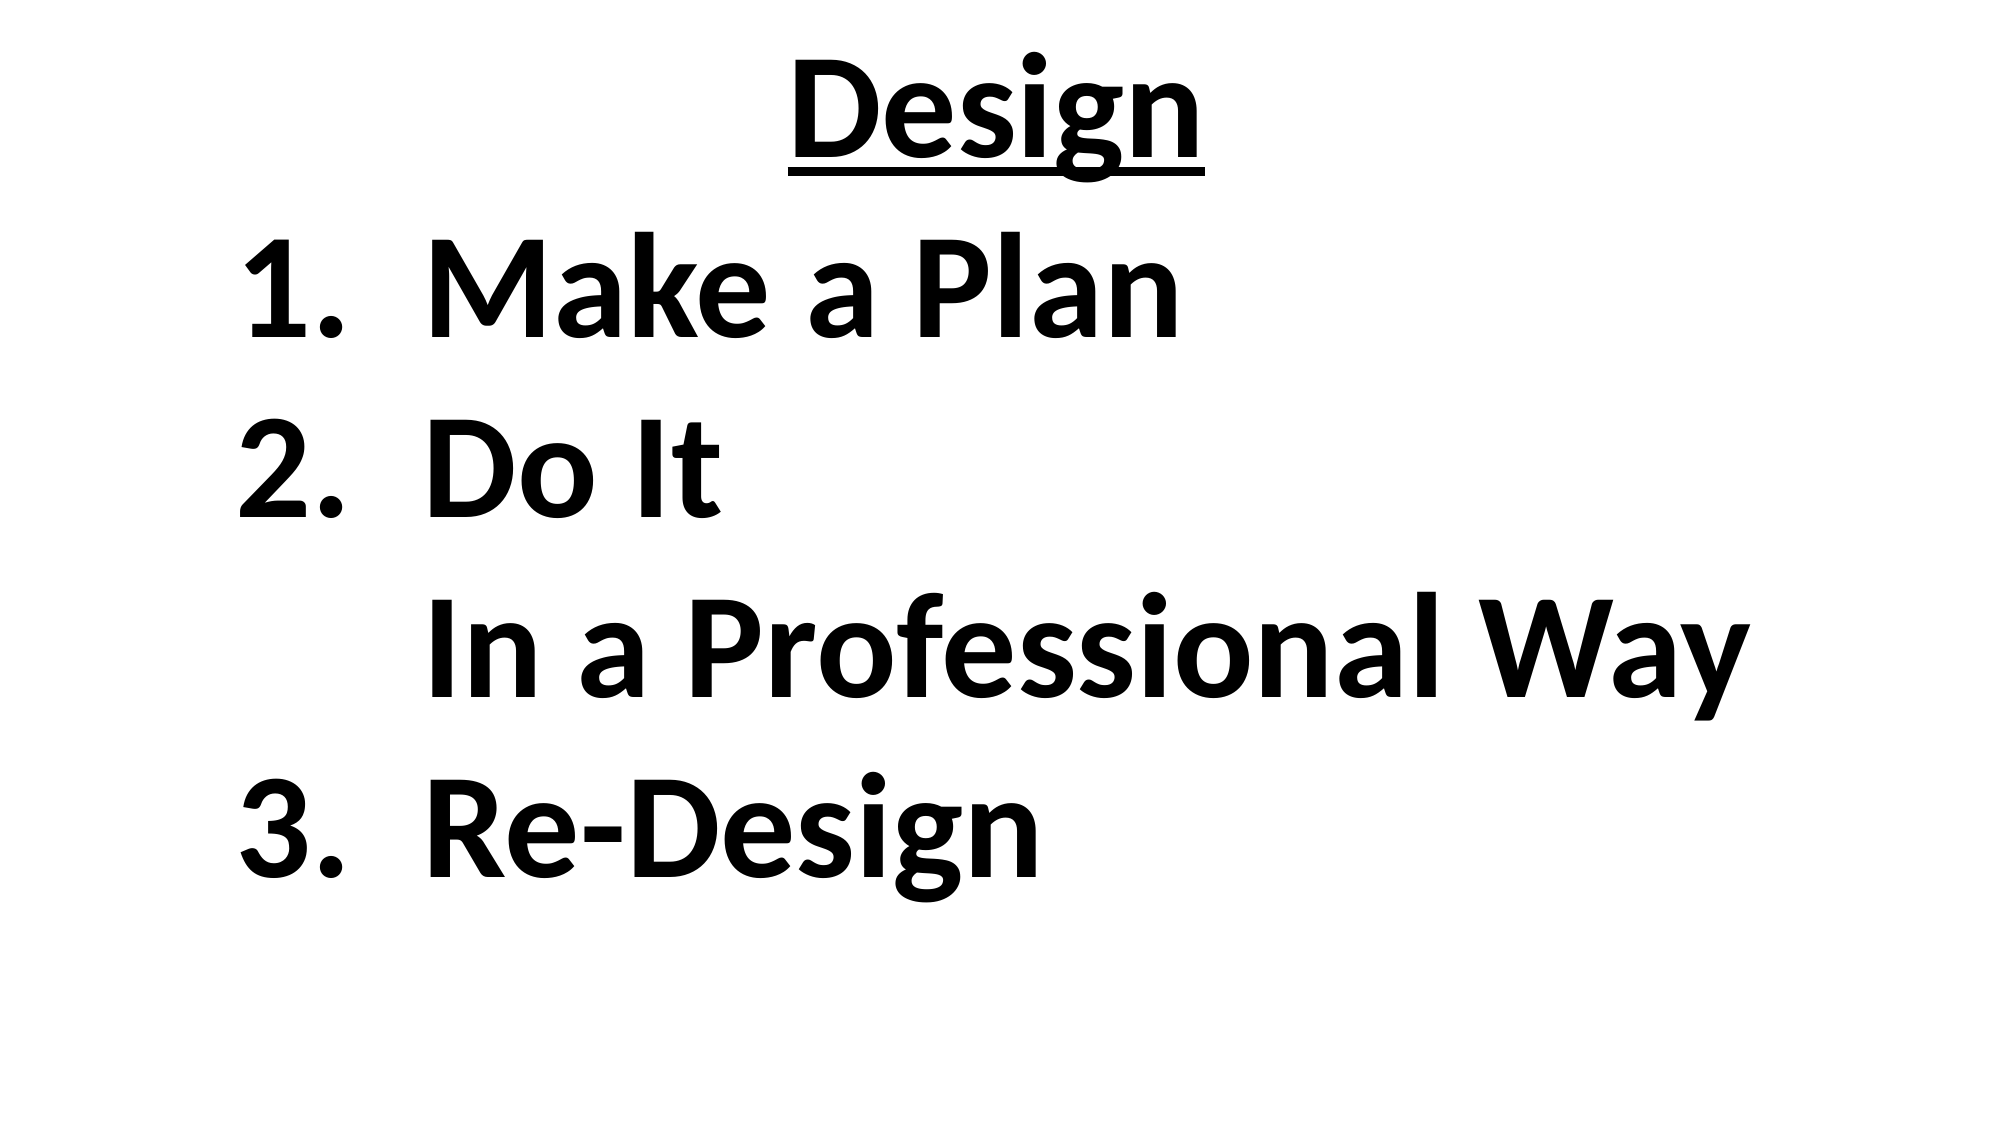

Design
Make a Plan
Do It
In a Professional Way
Re-Design